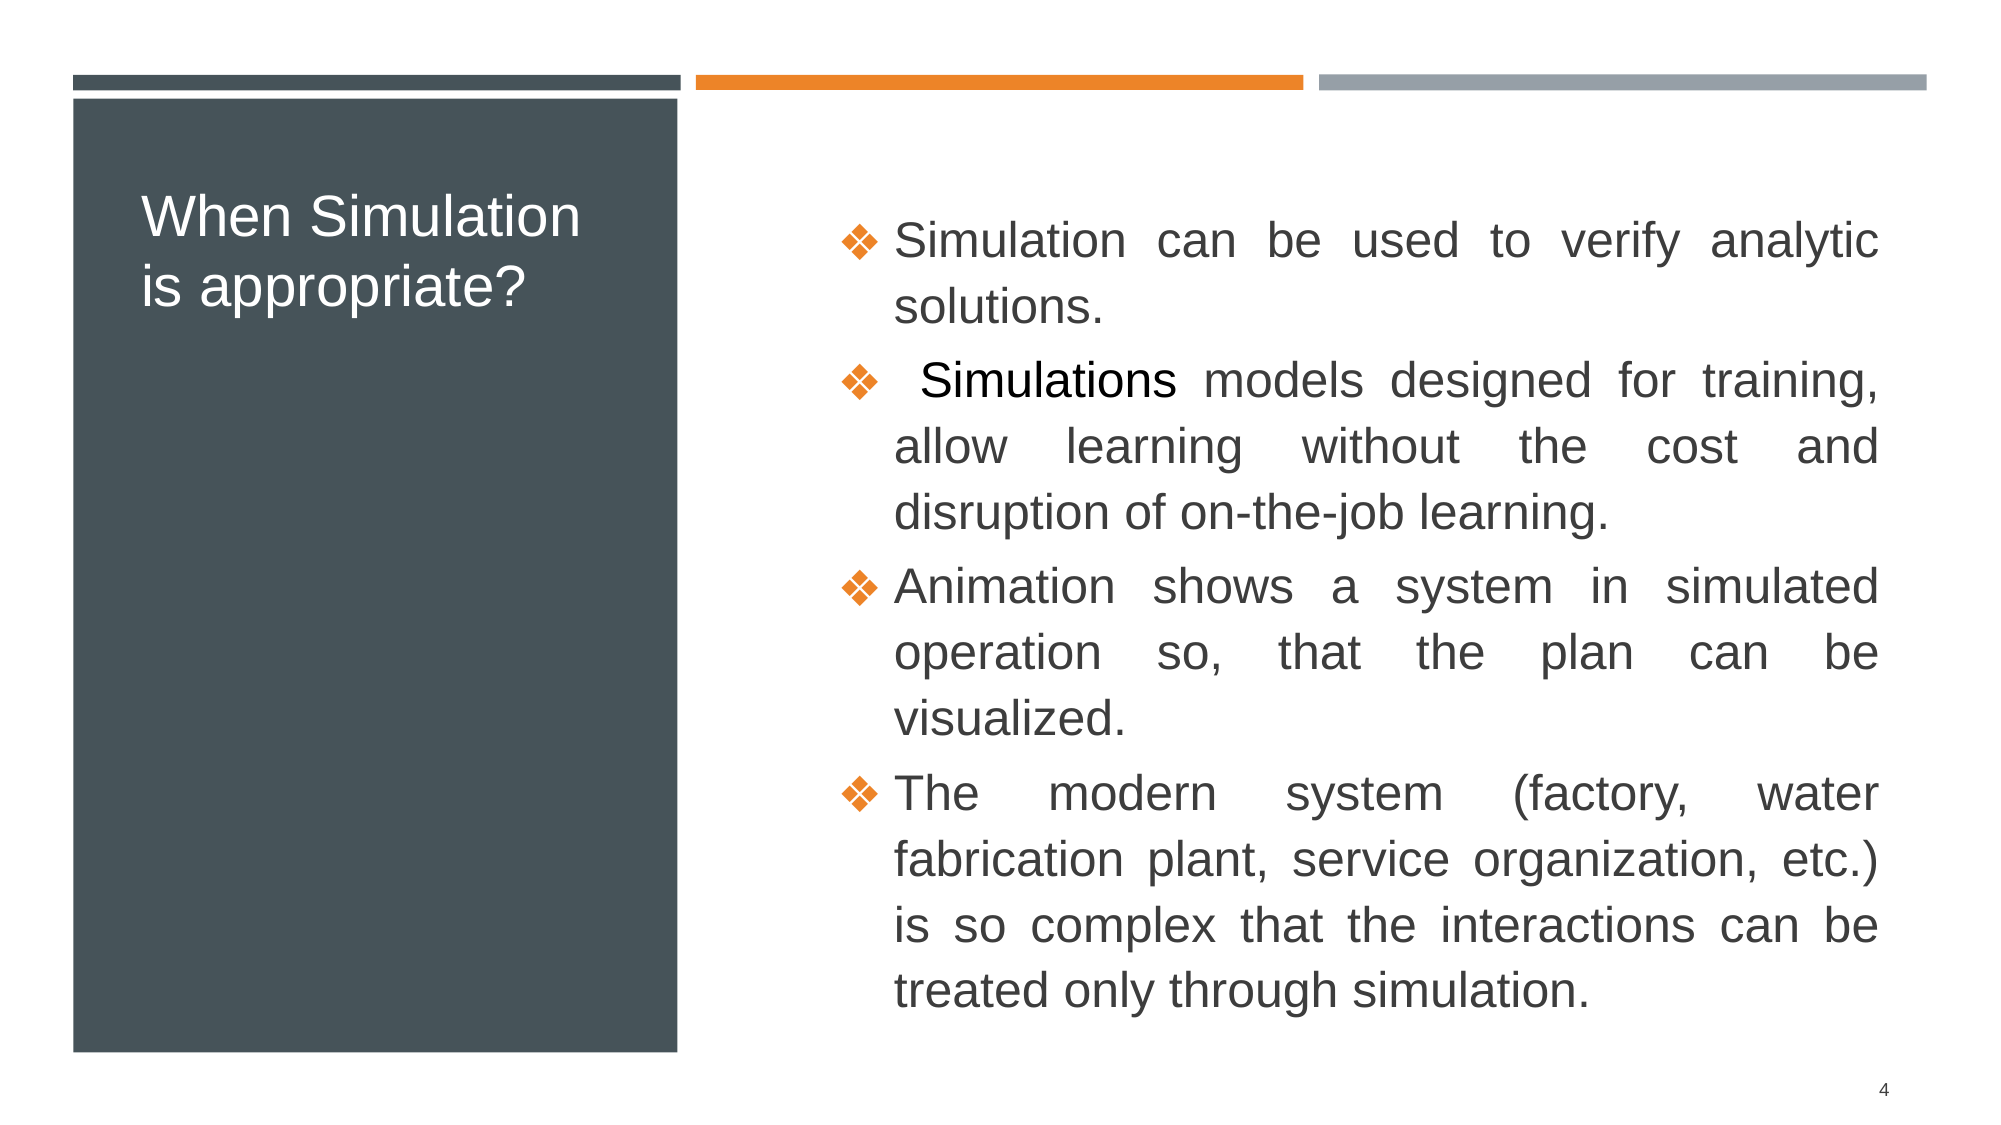

# When Simulation is appropriate?

Simulation can be used to verify analytic solutions.
 Simulations models designed for training, allow learning without the cost and disruption of on-the-job learning.
Animation shows a system in simulated operation so, that the plan can be visualized.
The modern system (factory, water fabrication plant, service organization, etc.) is so complex that the interactions can be treated only through simulation.

4